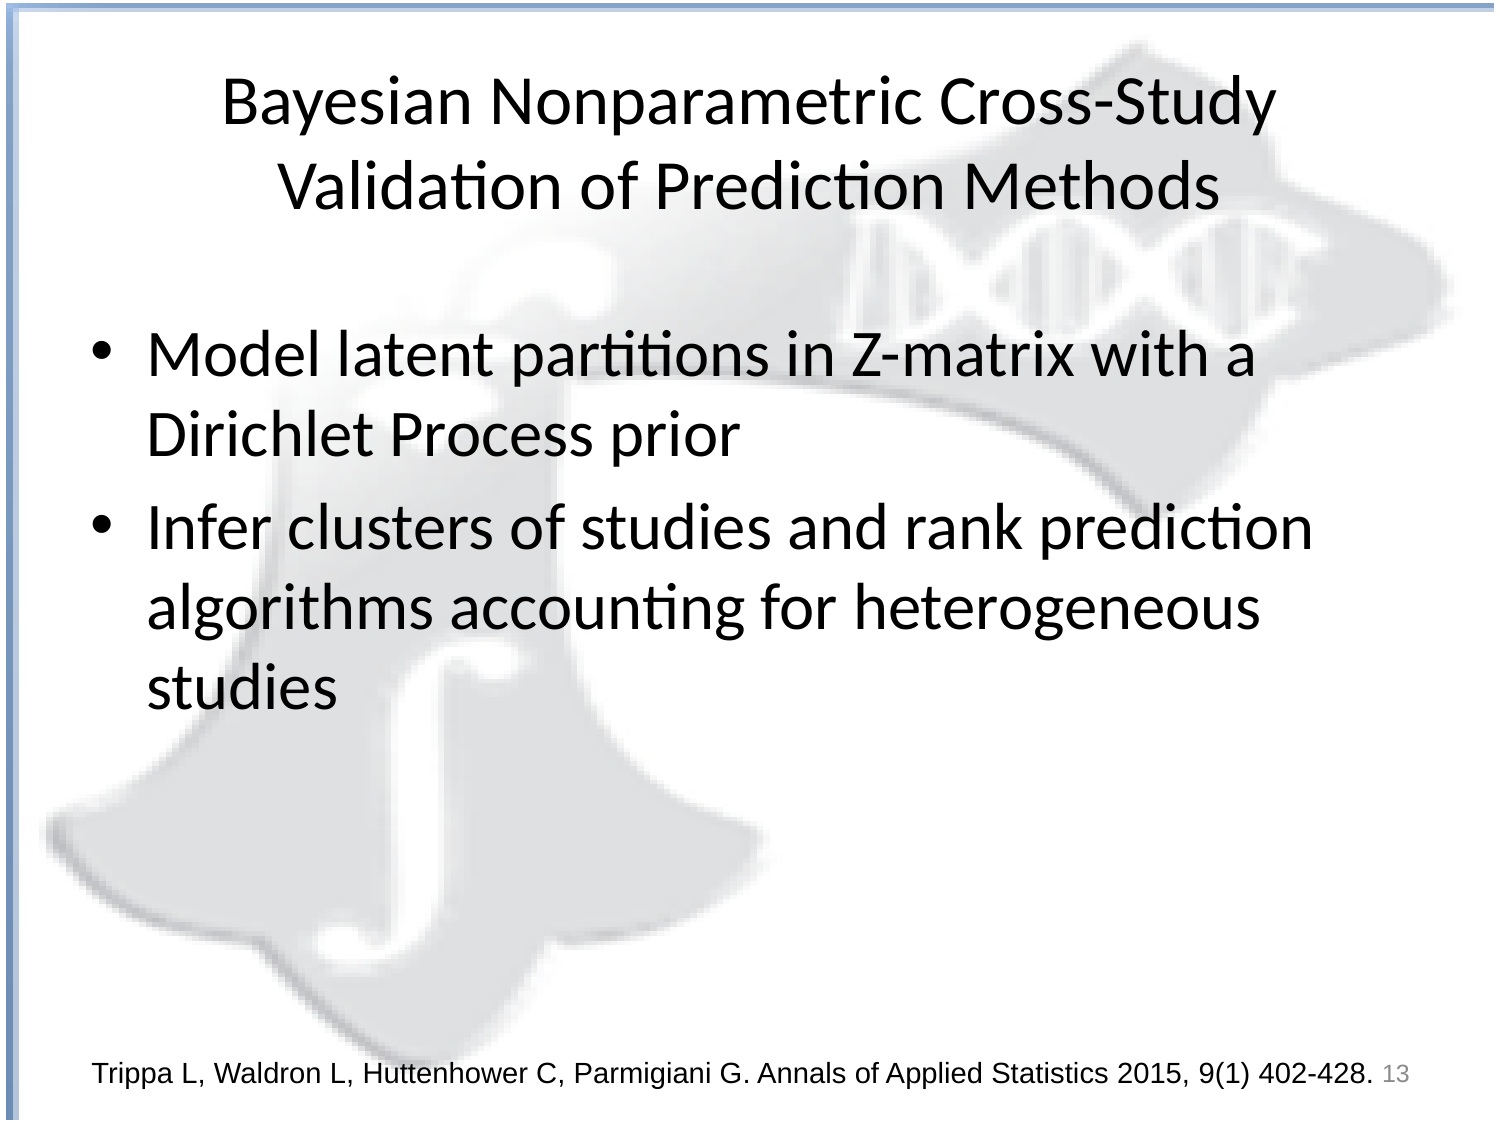

# Bayesian Nonparametric Cross-Study Validation of Prediction Methods
Model latent partitions in Z-matrix with a Dirichlet Process prior
Infer clusters of studies and rank prediction algorithms accounting for heterogeneous studies
13
Trippa L, Waldron L, Huttenhower C, Parmigiani G. Annals of Applied Statistics 2015, 9(1) 402-428.